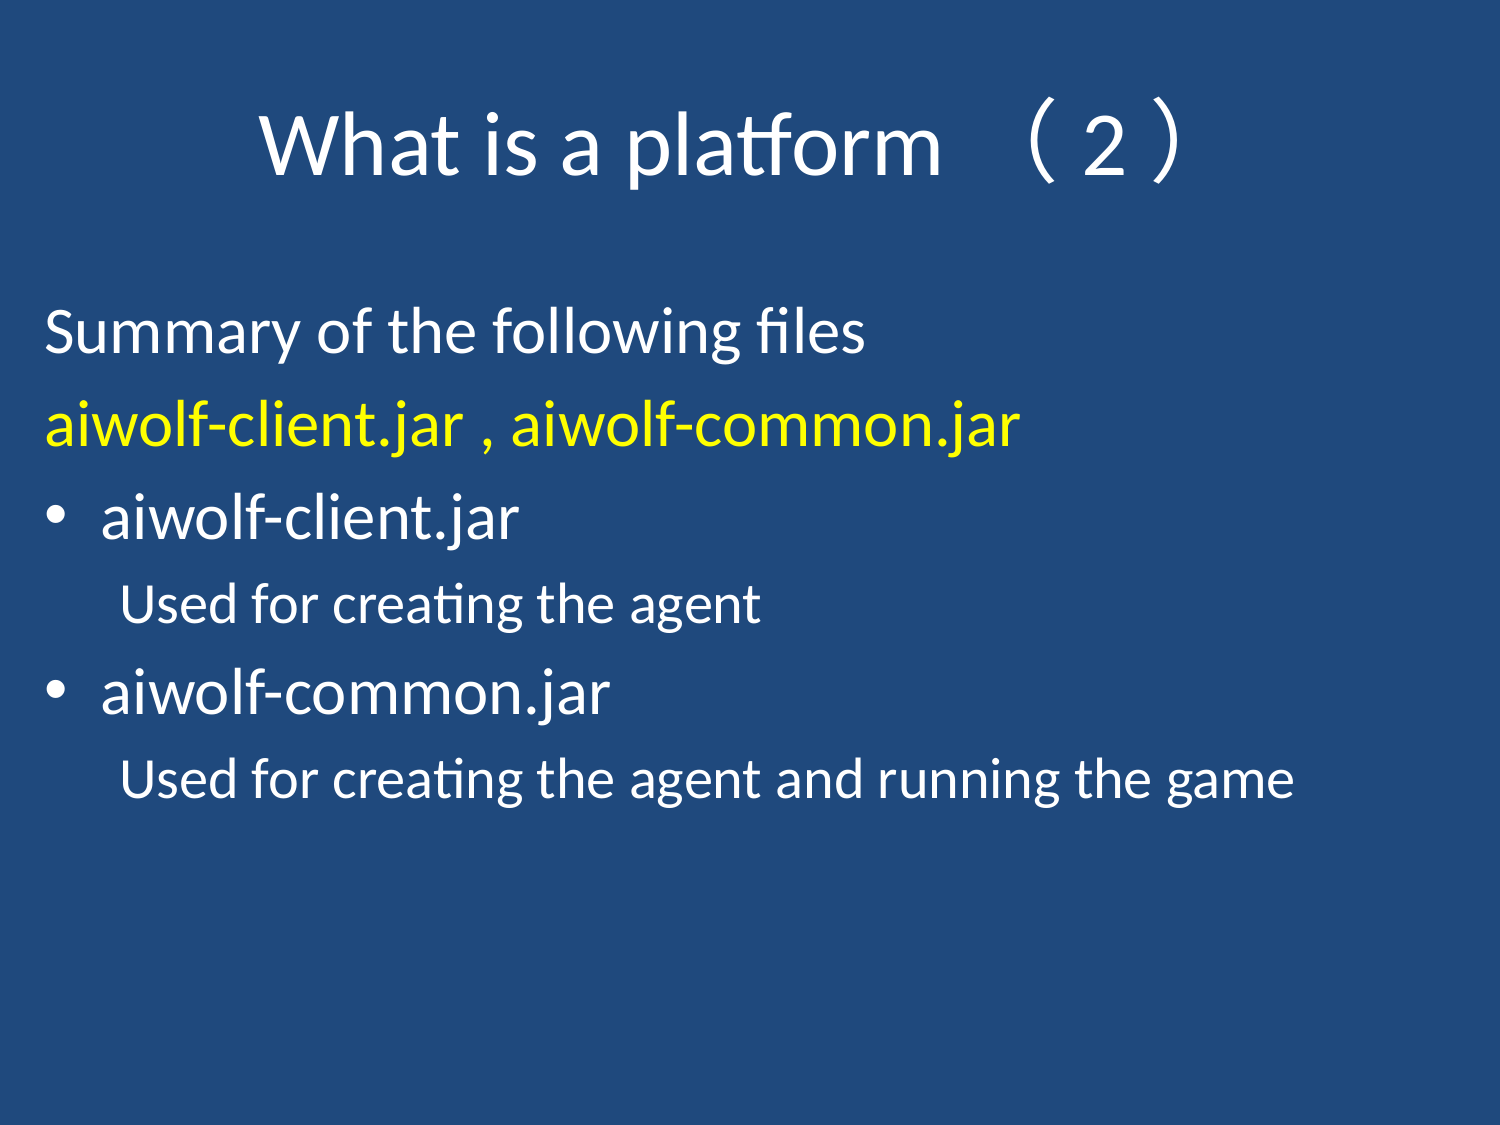

# What is a platform（2）
Summary of the following files
aiwolf-client.jar , aiwolf-common.jar
aiwolf-client.jar
Used for creating the agent
aiwolf-common.jar
Used for creating the agent and running the game